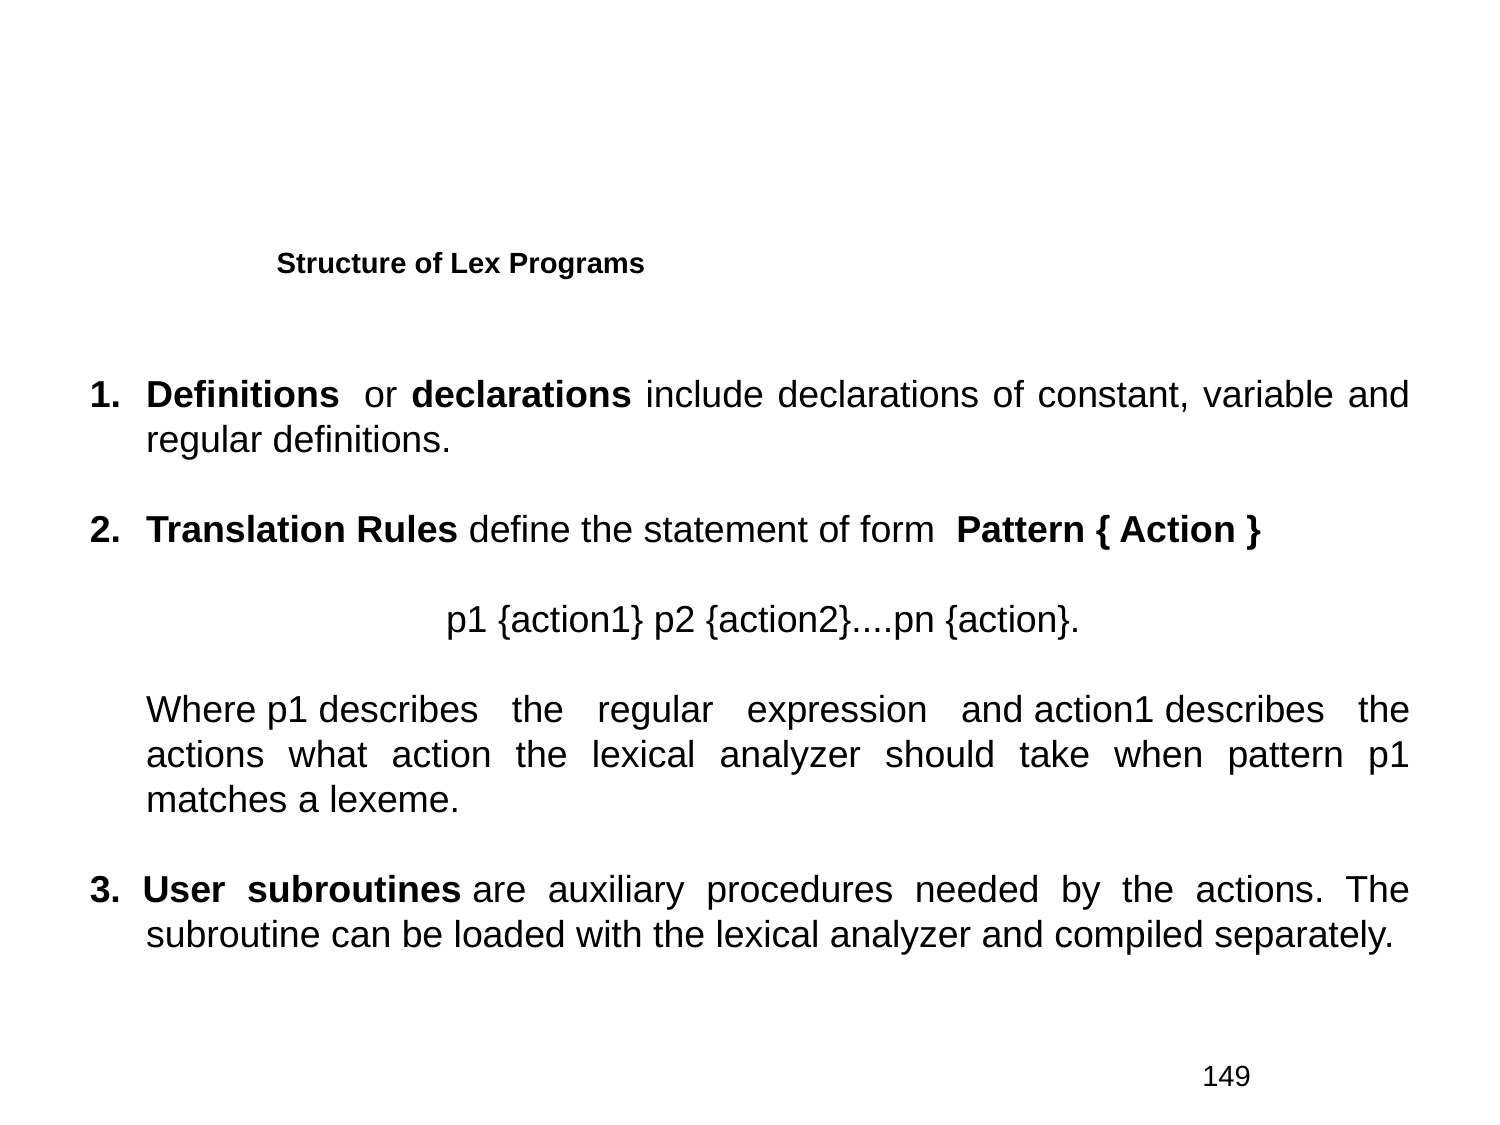

Structure of Lex Programs
Definitions  or declarations include declarations of constant, variable and regular definitions.

Translation Rules define the statement of form  Pattern { Action }

			p1 {action1} p2 {action2}....pn {action}.
Where p1 describes the regular expression and action1 describes the actions what action the lexical analyzer should take when pattern p1 matches a lexeme.

3. User subroutines are auxiliary procedures needed by the actions. The subroutine can be loaded with the lexical analyzer and compiled separately.

149